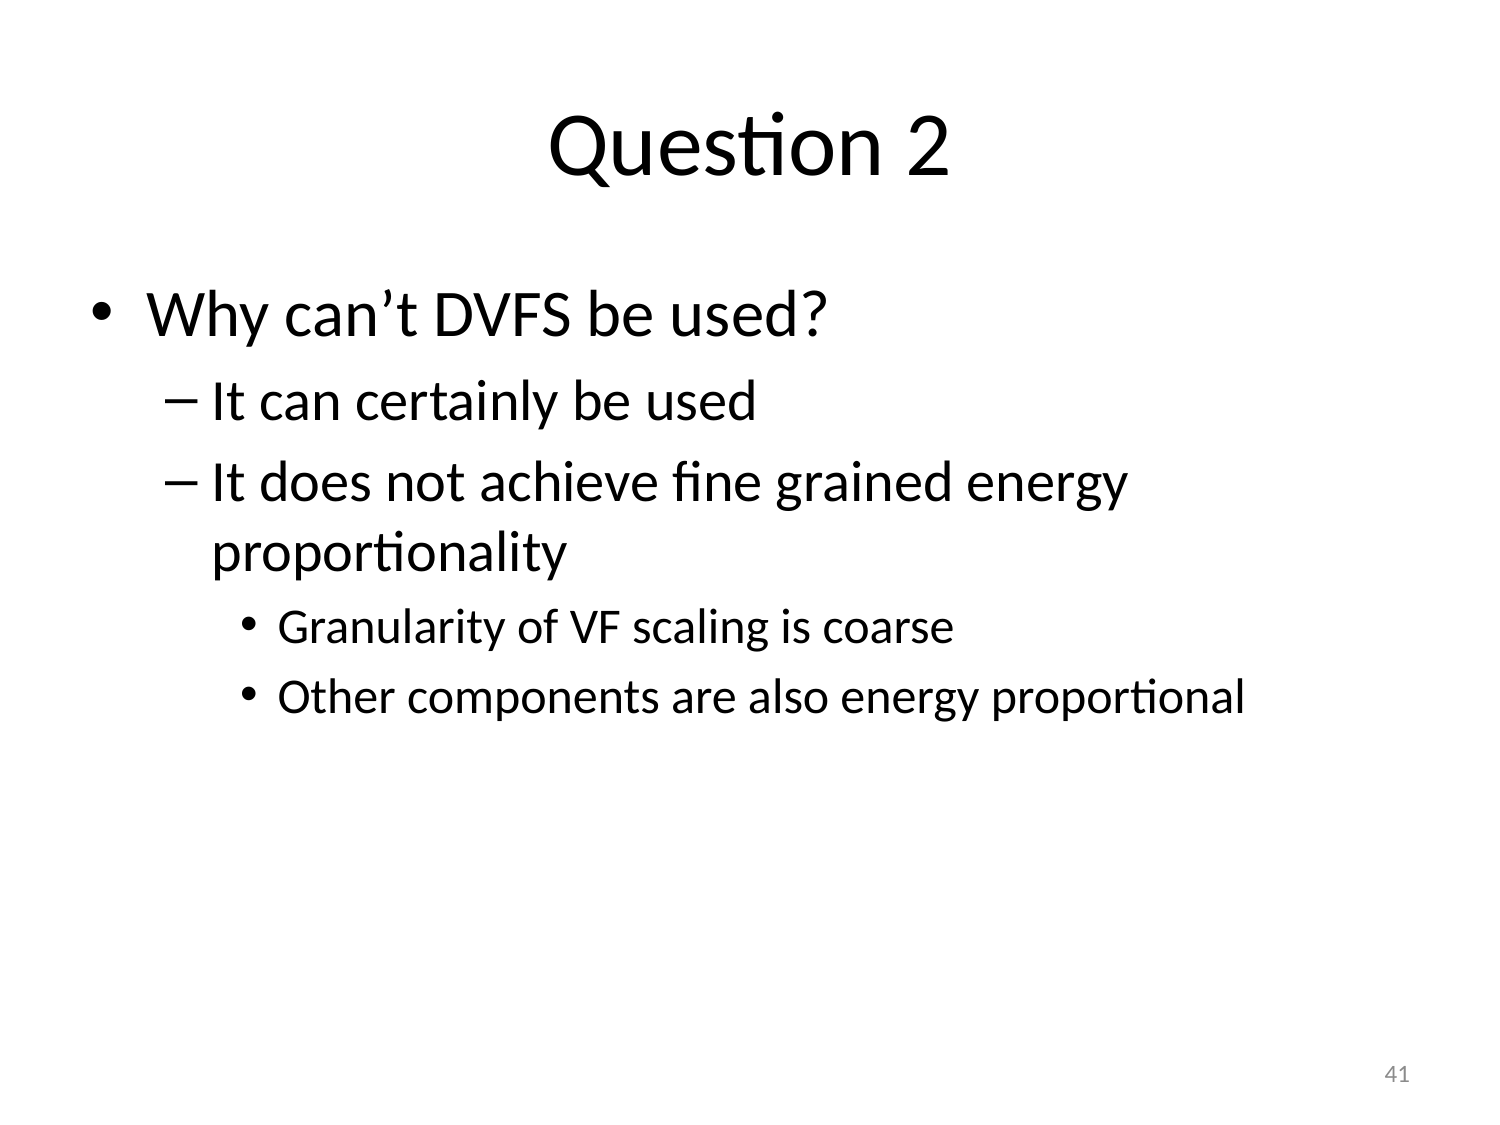

# Question 2
Why can’t DVFS be used?
It can certainly be used
It does not achieve fine grained energy proportionality
Granularity of VF scaling is coarse
Other components are also energy proportional

41